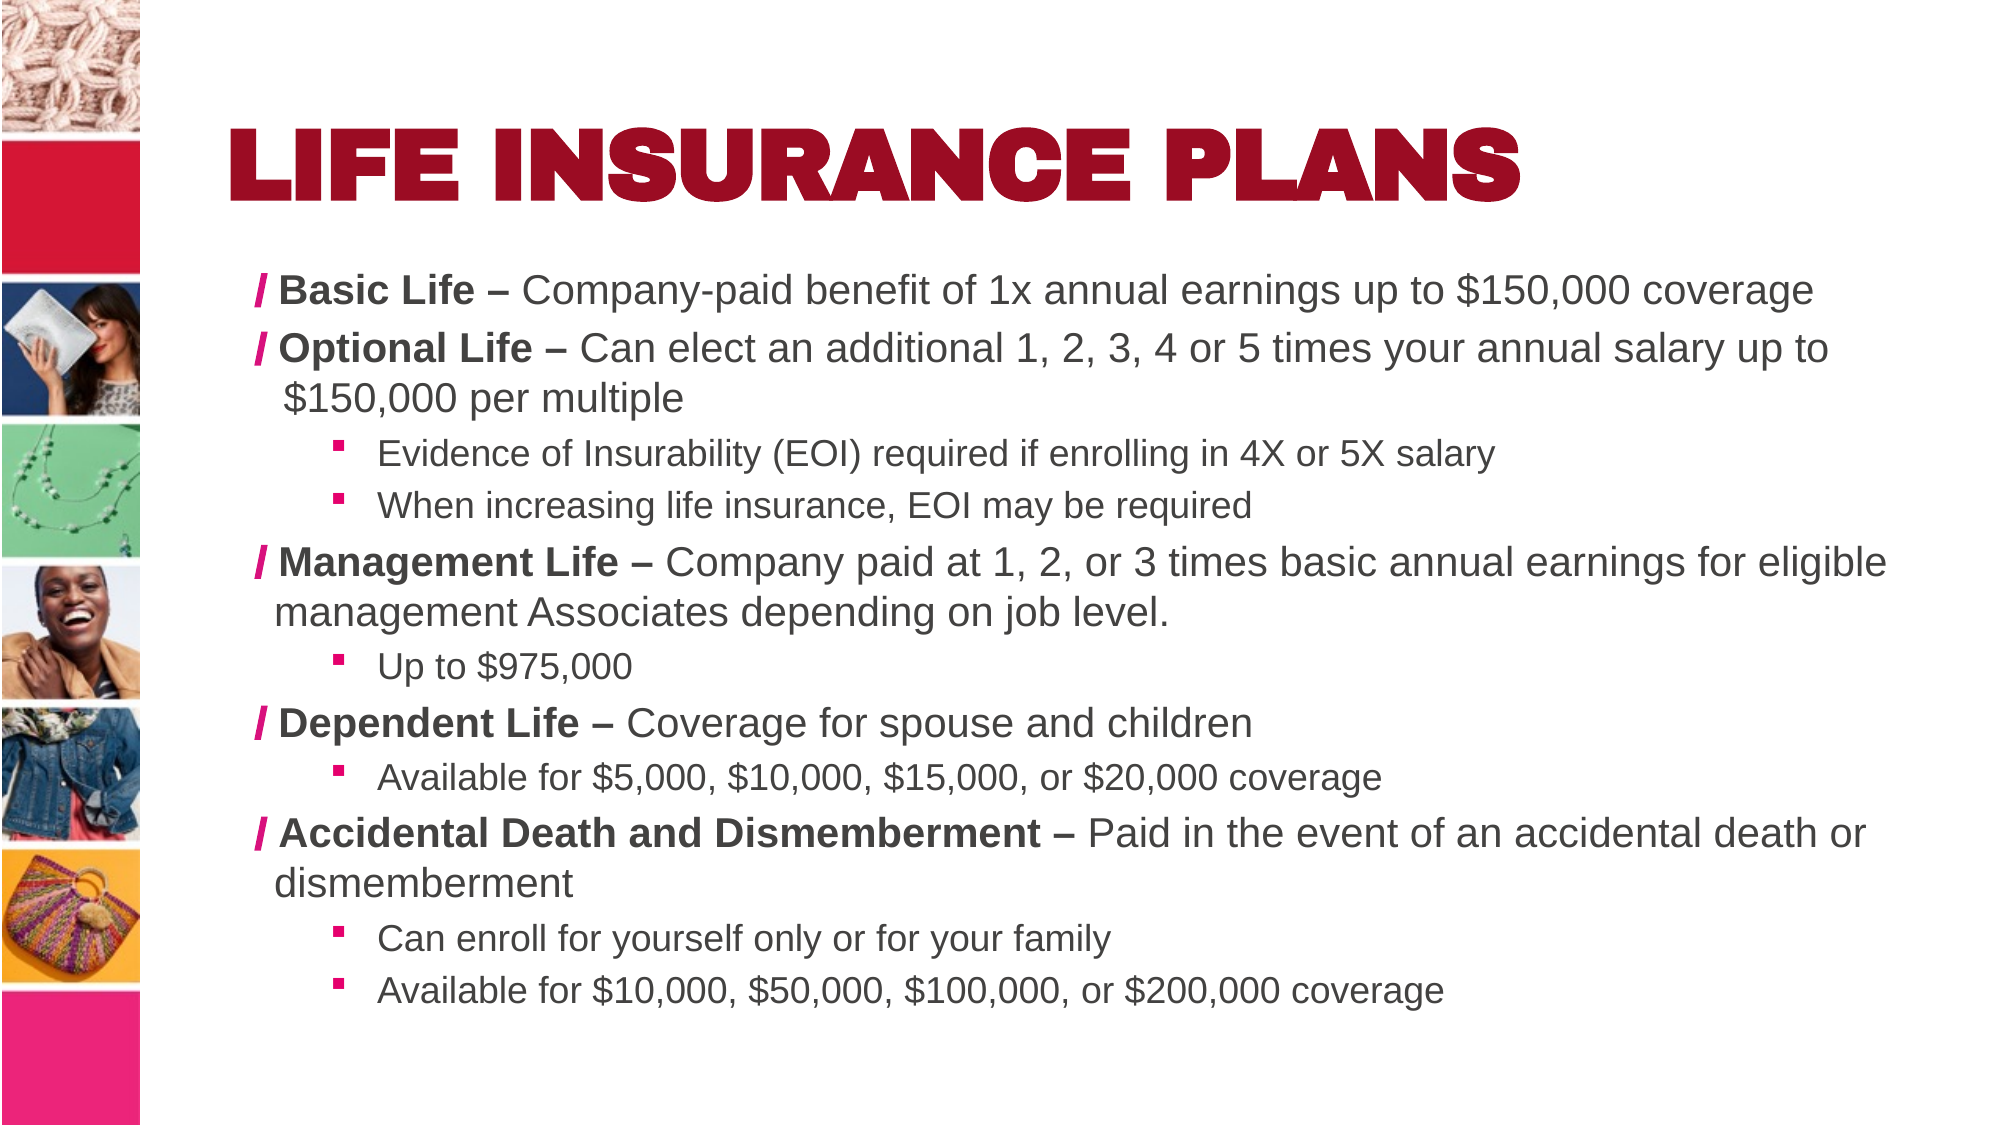

LIFE INSURANCE PLANS
/ Basic Life – Company-paid benefit of 1x annual earnings up to $150,000 coverage
/ Optional Life – Can elect an additional 1, 2, 3, 4 or 5 times your annual salary up to $150,000 per multiple
Evidence of Insurability (EOI) required if enrolling in 4X or 5X salary
When increasing life insurance, EOI may be required
/ Management Life – Company paid at 1, 2, or 3 times basic annual earnings for eligible management Associates depending on job level.
Up to $975,000
/ Dependent Life – Coverage for spouse and children
Available for $5,000, $10,000, $15,000, or $20,000 coverage
/ Accidental Death and Dismemberment – Paid in the event of an accidental death or dismemberment
Can enroll for yourself only or for your family
Available for $10,000, $50,000, $100,000, or $200,000 coverage